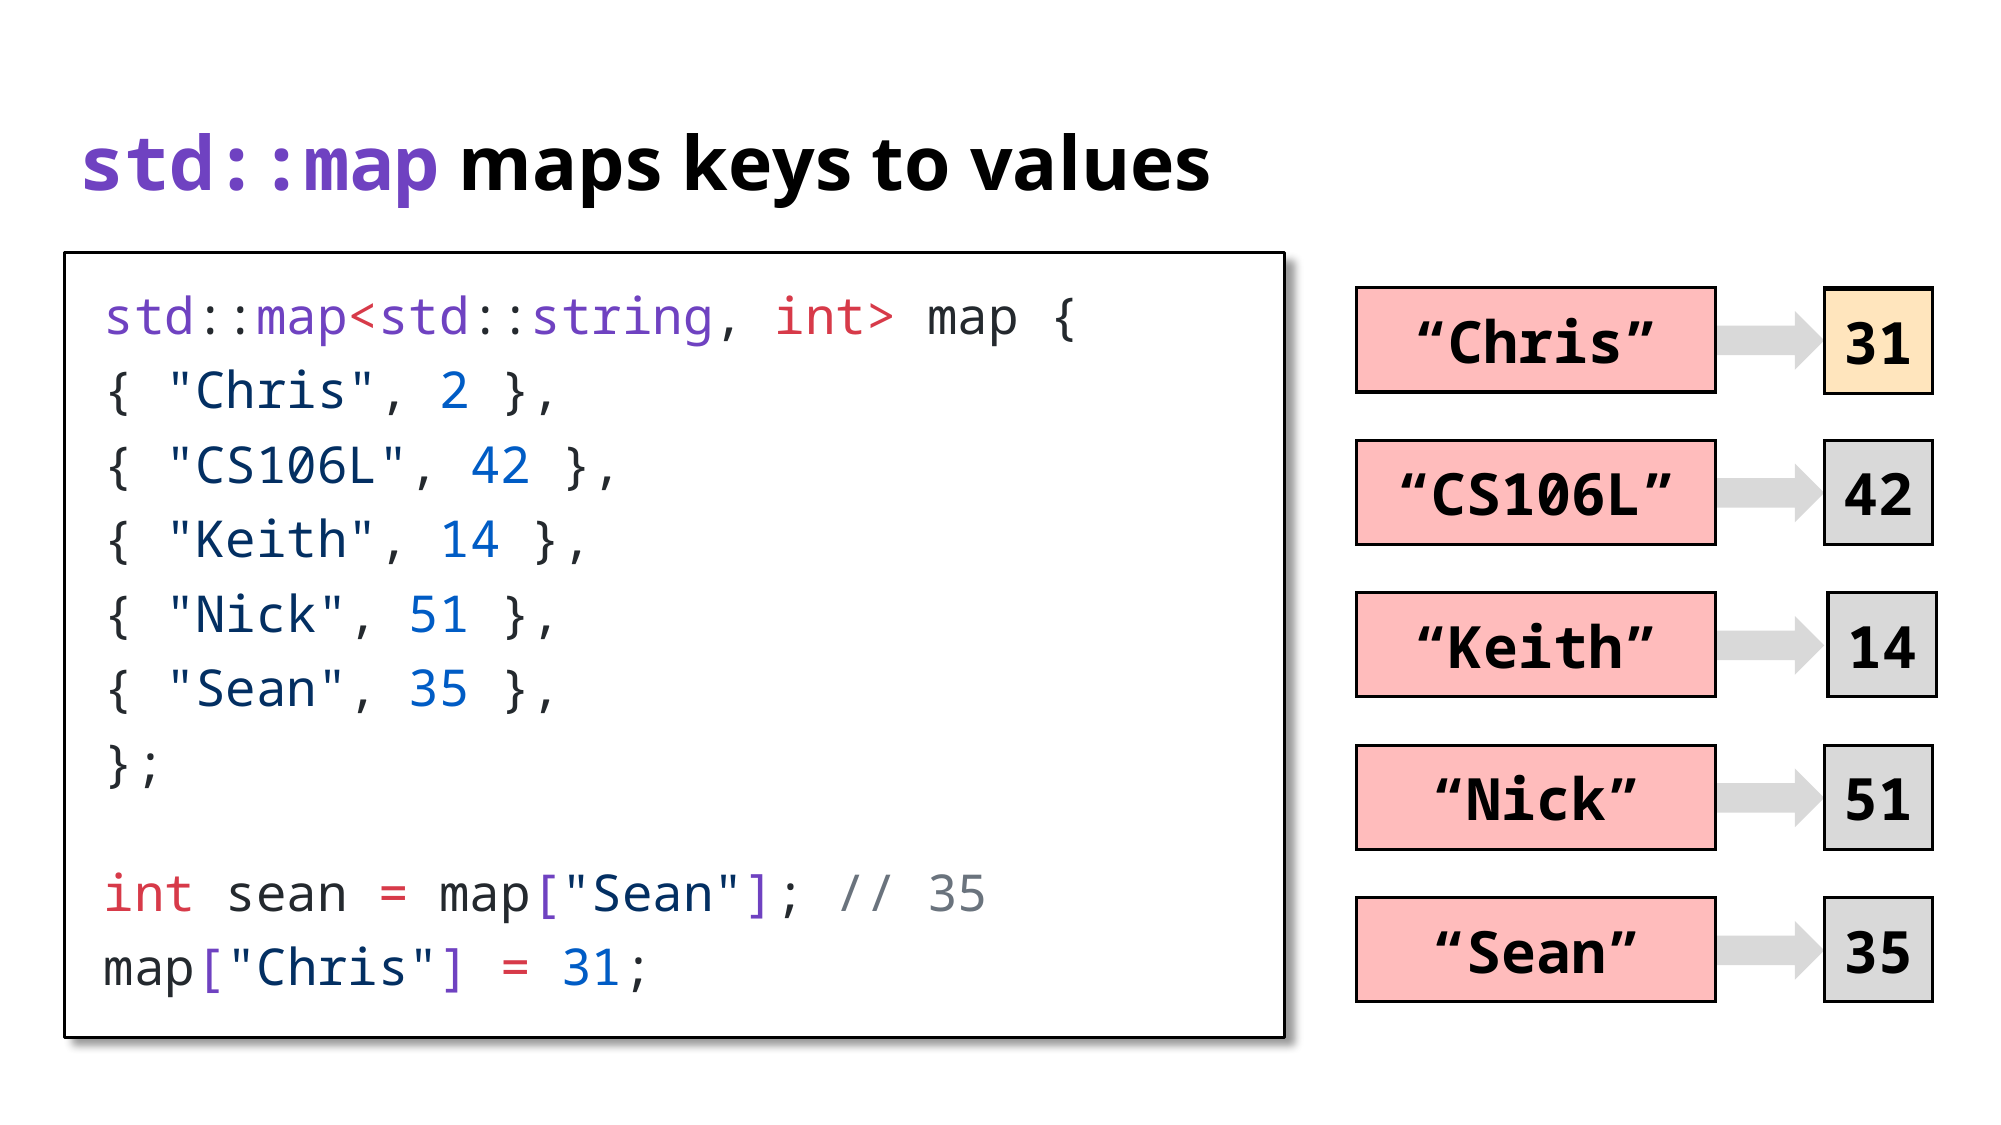

# std::map maps keys to values
std::map<std::string, int> map {
	{ "Chris", 2 },
	{ "CS106L", 42 },
	{ "Keith", 14 },
	{ "Nick", 51 },
	{ "Sean", 35 },
};
int sean = map["Sean"]; // 35
map["Chris"] = 31;

“Chris”
2
31

“CS106L”
42

“Keith”
14

“Nick”
51

“Sean”
35